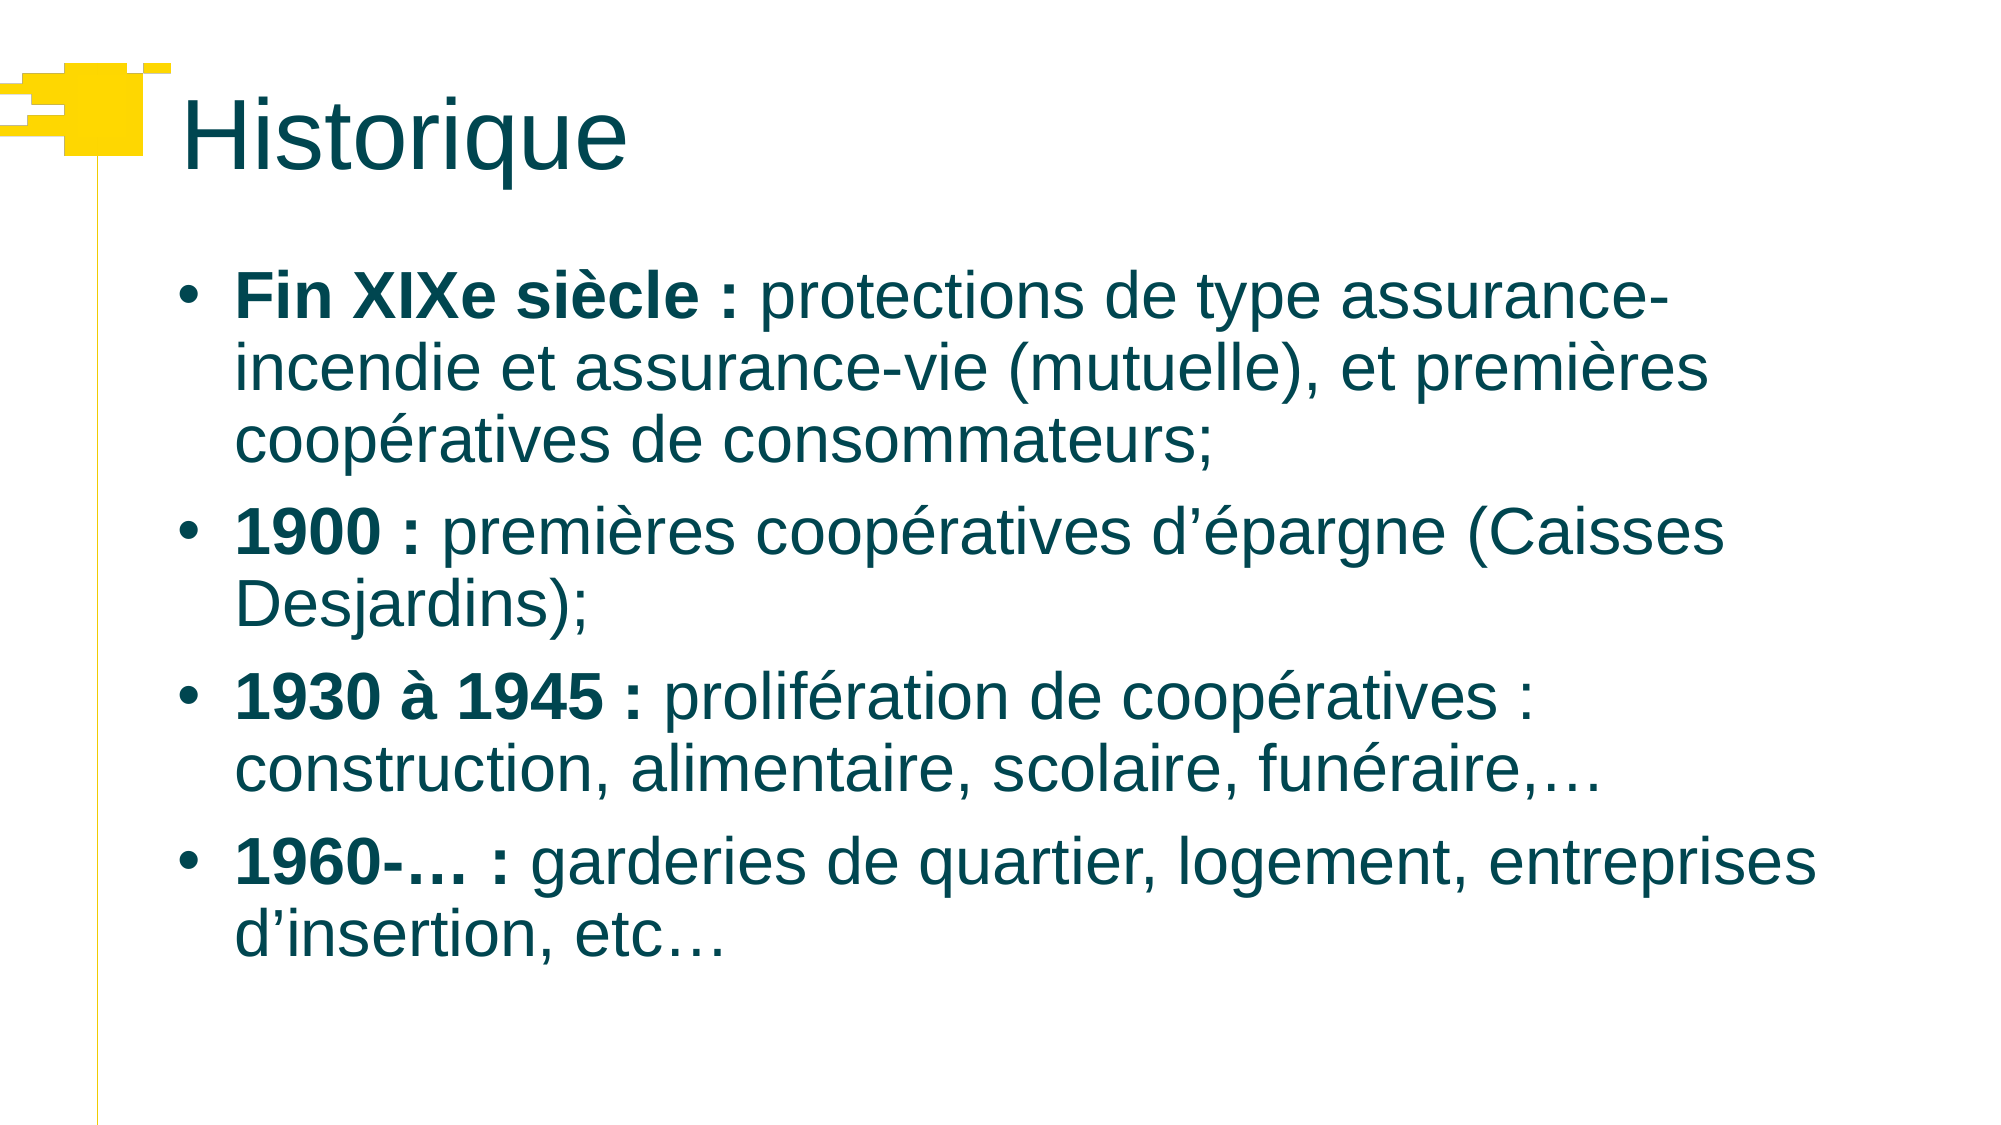

# Historique
Fin XIXe siècle : protections de type assurance-incendie et assurance-vie (mutuelle), et premières coopératives de consommateurs;
1900 : premières coopératives d’épargne (Caisses Desjardins);
1930 à 1945 : prolifération de coopératives : construction, alimentaire, scolaire, funéraire,…
1960-… : garderies de quartier, logement, entreprises d’insertion, etc…